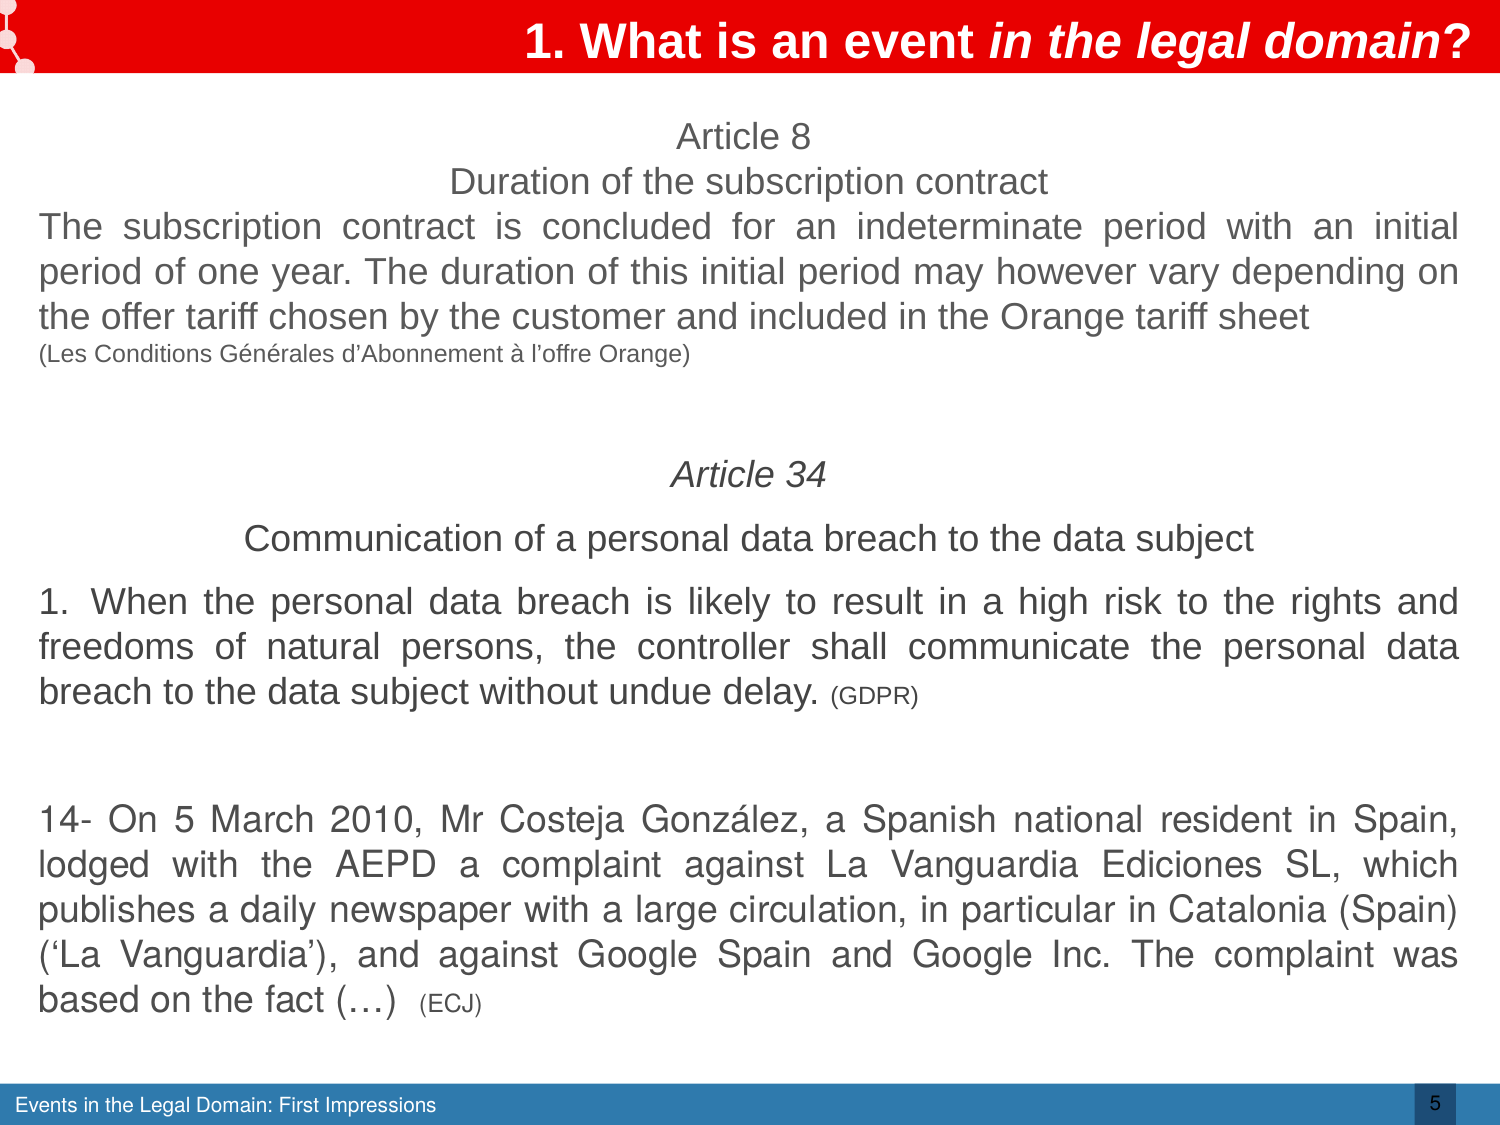

# 1. What is an event in the legal domain?
Article 8
Duration of the subscription contract
The subscription contract is concluded for an indeterminate period with an initial period of one year. The duration of this initial period may however vary depending on the offer tariff chosen by the customer and included in the Orange tariff sheet
(Les Conditions Générales d’Abonnement à l’offre Orange)

Article 34
Communication of a personal data breach to the data subject
  When the personal data breach is likely to result in a high risk to the rights and freedoms of natural persons, the controller shall communicate the personal data breach to the data subject without undue delay. (GDPR)

14- On 5 March 2010, Mr Costeja González, a Spanish national resident in Spain, lodged with the AEPD a complaint against La Vanguardia Ediciones SL, which publishes a daily newspaper with a large circulation, in particular in Catalonia (Spain) (‘La Vanguardia’), and against Google Spain and Google Inc. The complaint was based on the fact (…)  (ECJ)

5